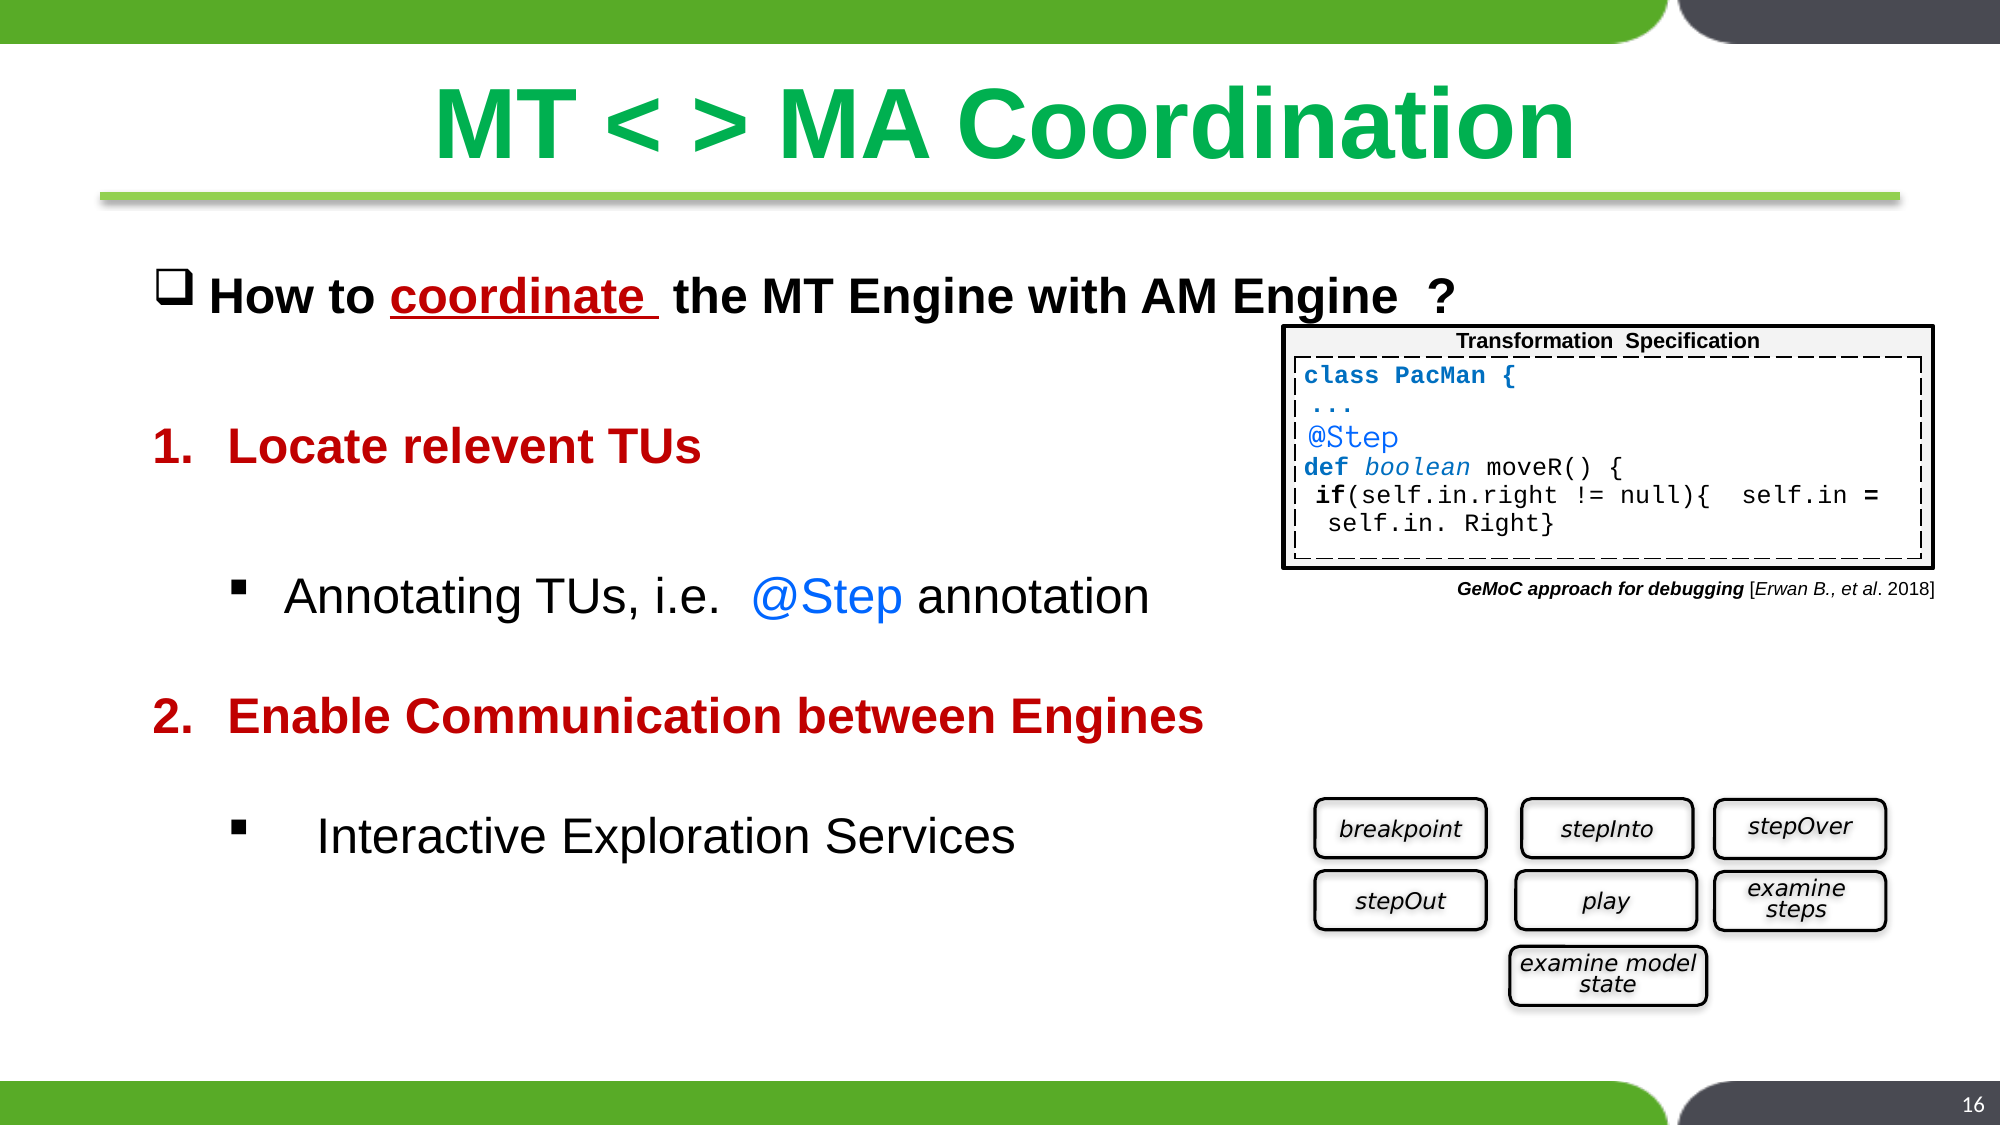

# MT < > MA Coordination
How to coordinate  the MT Engine with AM Engine  ?
Locate relevent TUs
Annotating TUs, i.e.  @Step annotation
Enable Communication between Engines
 Interactive Exploration Services
Transformation  Specification
| class PacMan { ... @Step def boolean moveR() { if(self.in.right != null){ self.in = self.in. Right} |
| --- |
GeMoC approach for debugging [Erwan B., et al. 2018]
breakpoint
stepInto
stepOver
stepOut
play
examine
steps
examine model state
16